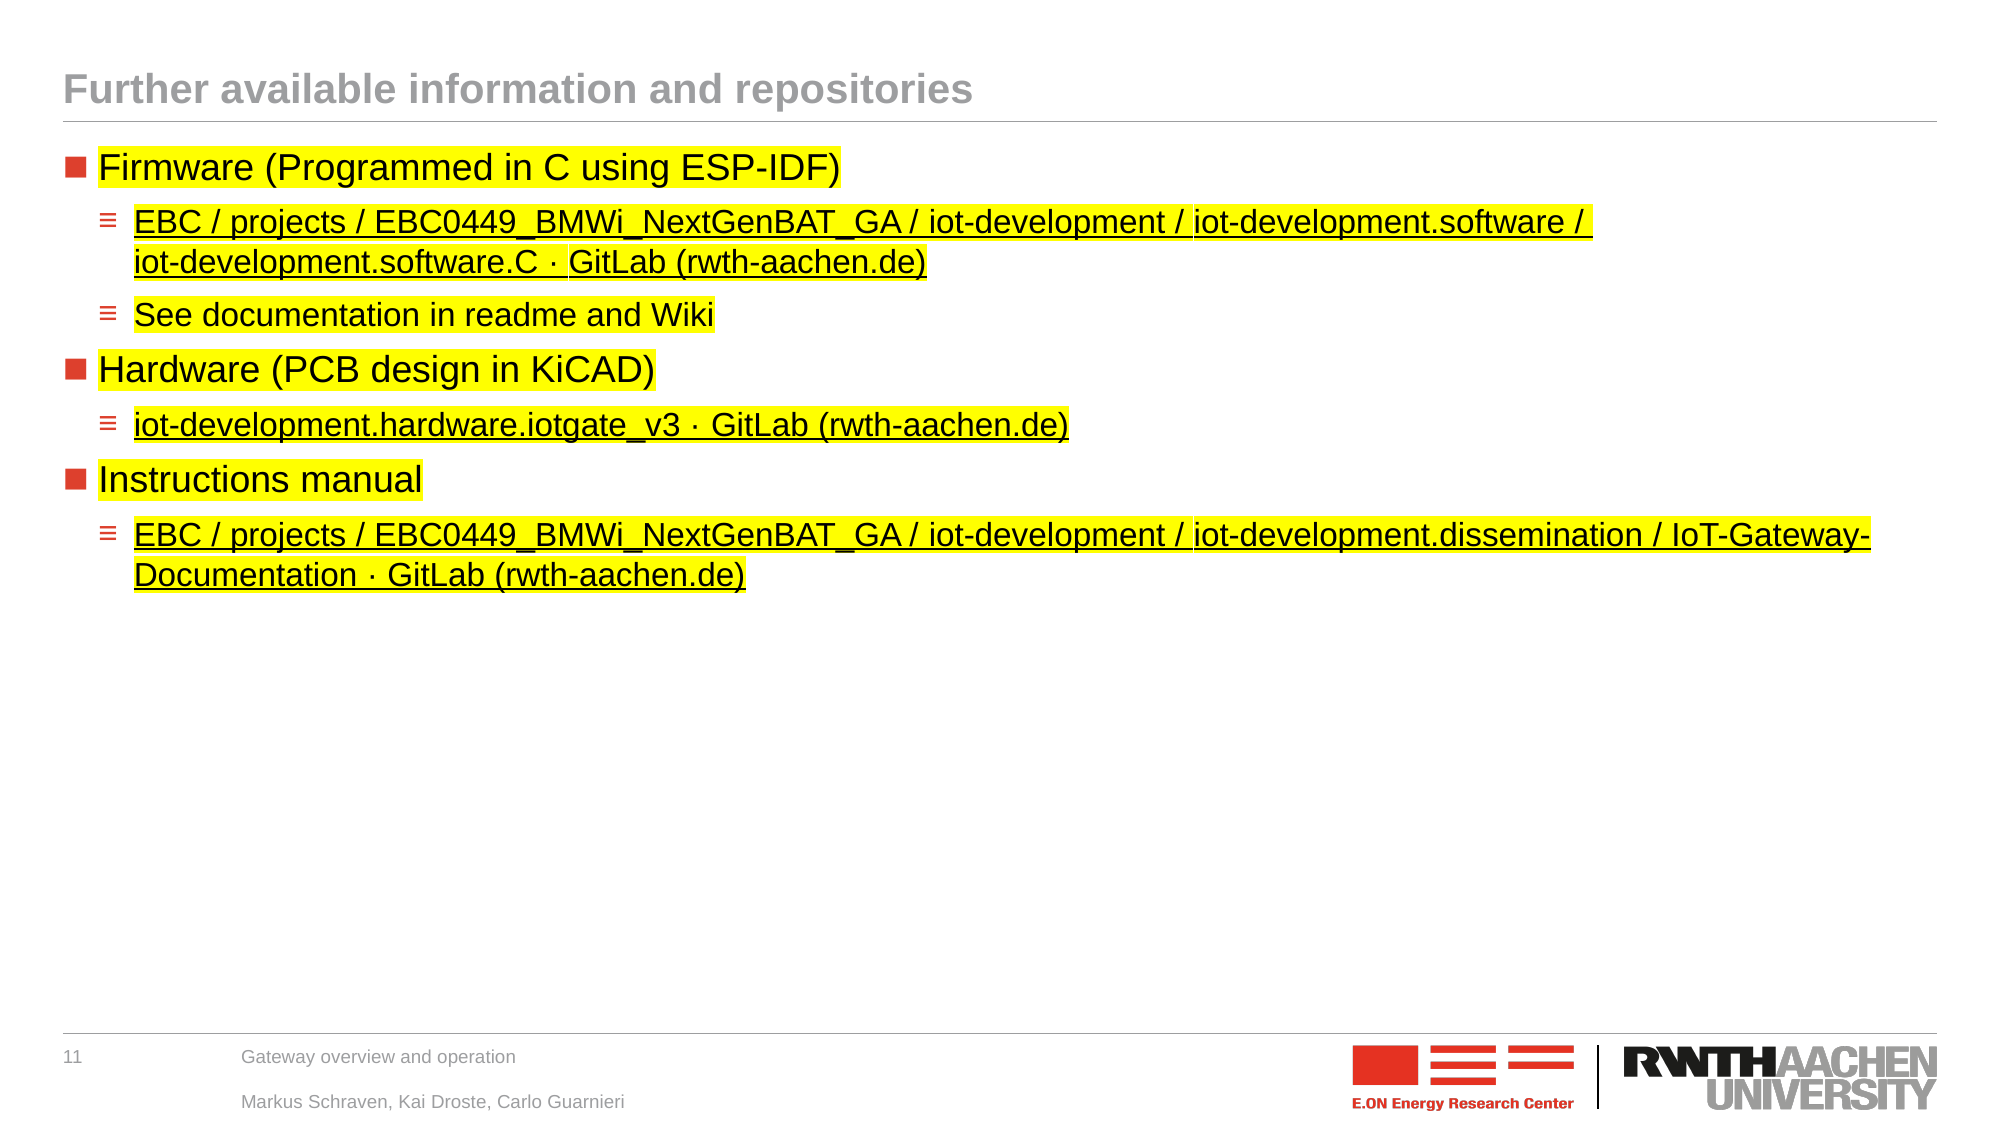

# Further available information and repositories
Firmware (Programmed in C using ESP-IDF)
EBC / projects / EBC0449_BMWi_NextGenBAT_GA / iot-development / iot-development.software / iot-development.software.C · GitLab (rwth-aachen.de)
See documentation in readme and Wiki
Hardware (PCB design in KiCAD)
iot-development.hardware.iotgate_v3 · GitLab (rwth-aachen.de)
Instructions manual
EBC / projects / EBC0449_BMWi_NextGenBAT_GA / iot-development / iot-development.dissemination / IoT-Gateway-Documentation · GitLab (rwth-aachen.de)